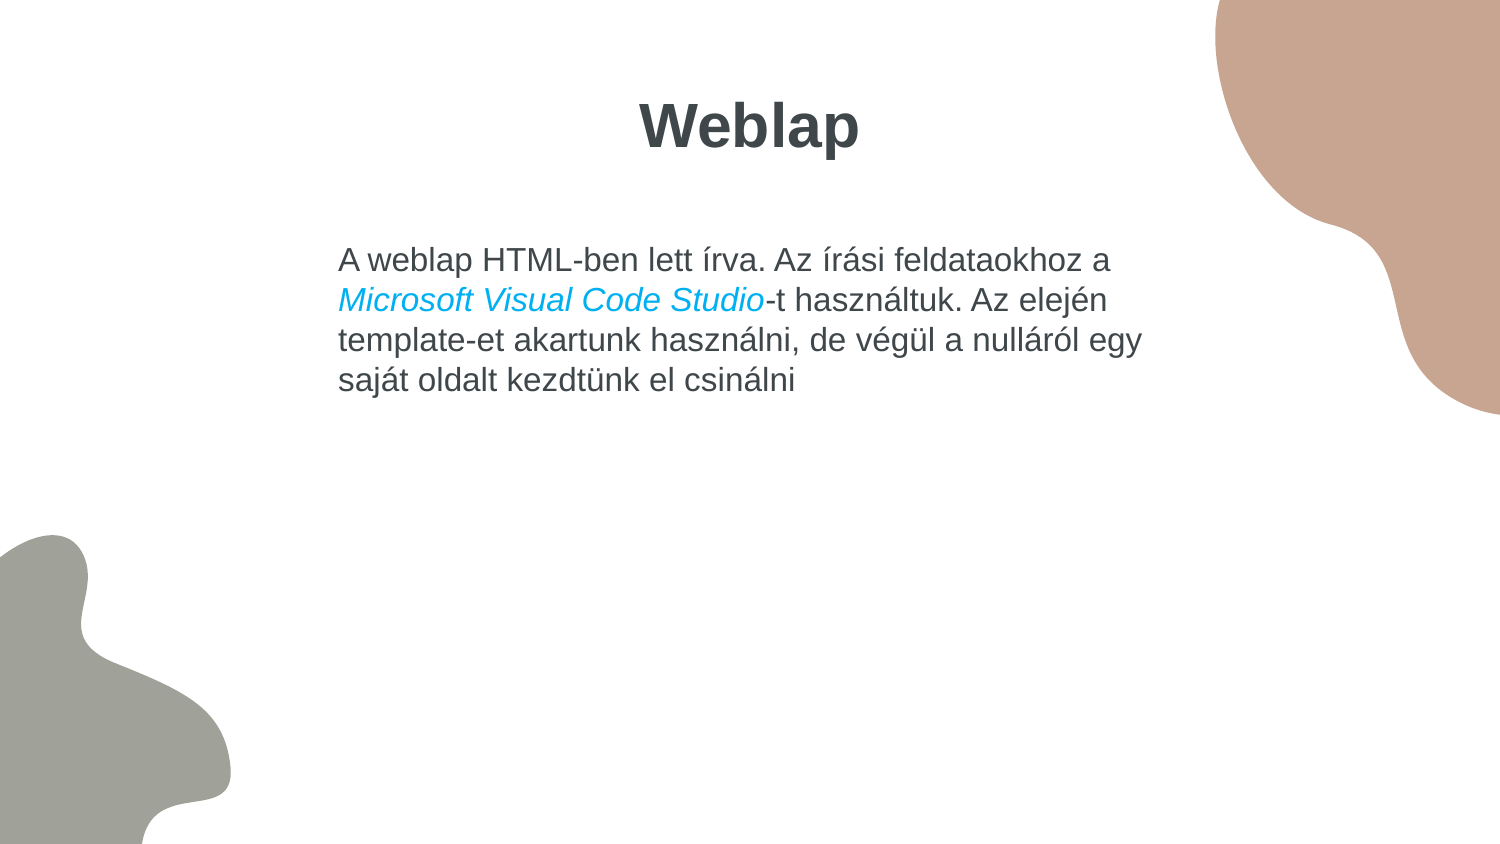

# Weblap
A weblap HTML-ben lett írva. Az írási feldataokhoz a Microsoft Visual Code Studio-t használtuk. Az elején template-et akartunk használni, de végül a nulláról egy saját oldalt kezdtünk el csinálni